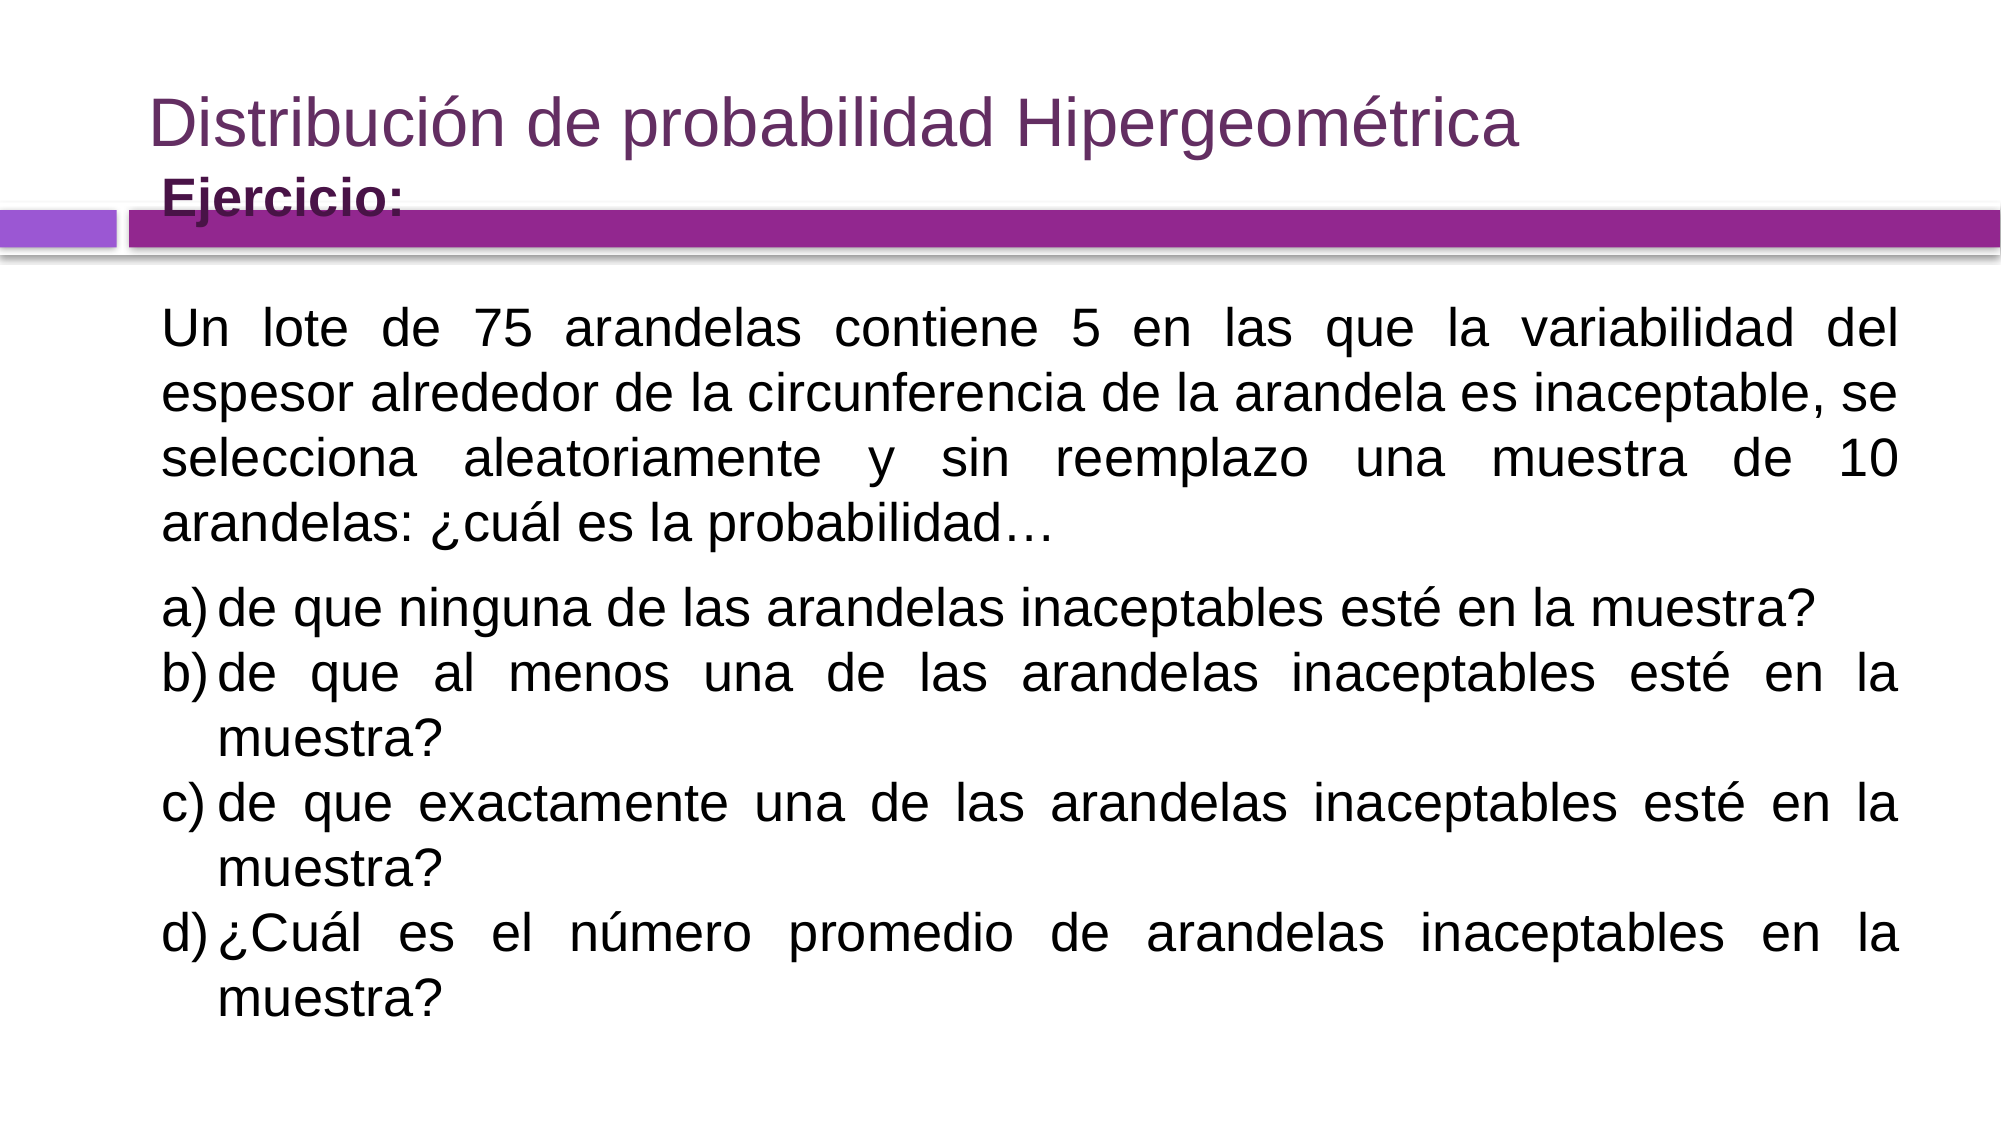

# Distribución de probabilidad Hipergeométrica

Ejercicio:

Un lote de 75 arandelas contiene 5 en las que la variabilidad del espesor alrededor de la circunferencia de la arandela es inaceptable, se selecciona aleatoriamente y sin reemplazo una muestra de 10 arandelas: ¿cuál es la probabilidad…

de que ninguna de las arandelas inaceptables esté en la muestra?
de que al menos una de las arandelas inaceptables esté en la muestra?
de que exactamente una de las arandelas inaceptables esté en la muestra?
¿Cuál es el número promedio de arandelas inaceptables en la muestra?